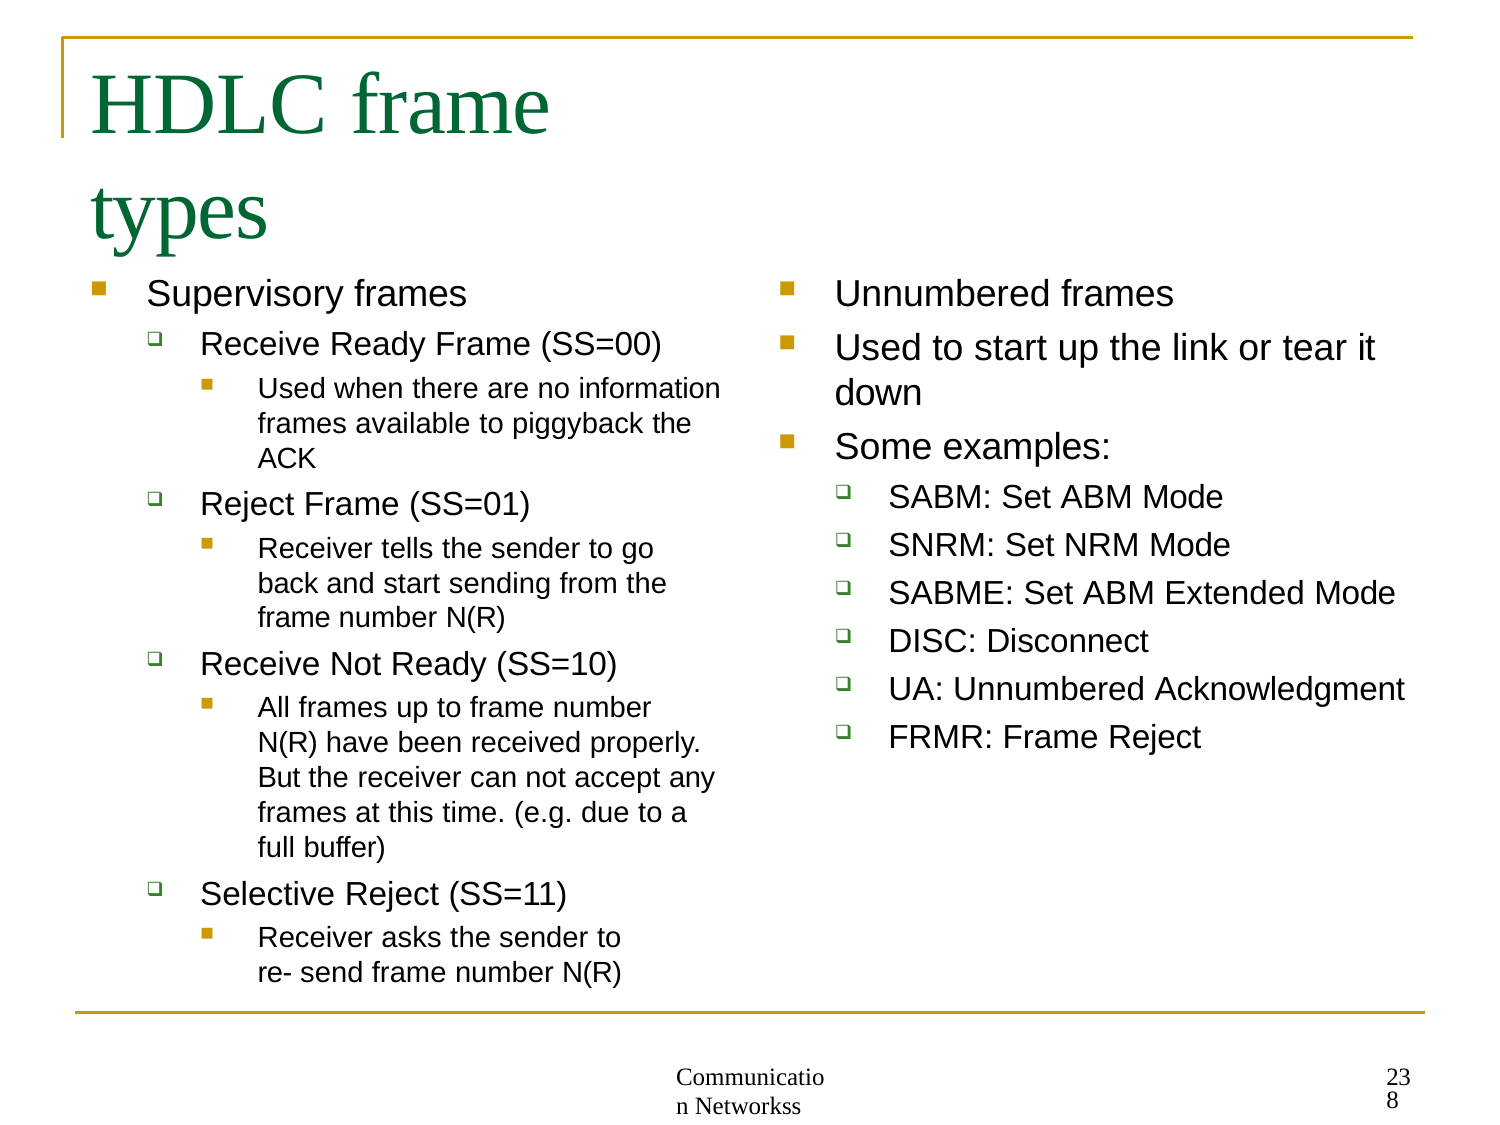

# HDLC frame types
Supervisory frames
Receive Ready Frame (SS=00)
Used when there are no information frames available to piggyback the ACK
Reject Frame (SS=01)
Receiver tells the sender to go back and start sending from the frame number N(R)
Receive Not Ready (SS=10)
All frames up to frame number N(R) have been received properly. But the receiver can not accept any frames at this time. (e.g. due to a full buffer)
Selective Reject (SS=11)
Receiver asks the sender to re- send frame number N(R)
Unnumbered frames
Used to start up the link or tear it down
Some examples:
SABM: Set ABM Mode
SNRM: Set NRM Mode
SABME: Set ABM Extended Mode
DISC: Disconnect
UA: Unnumbered Acknowledgment
FRMR: Frame Reject
238
Communication Networkss